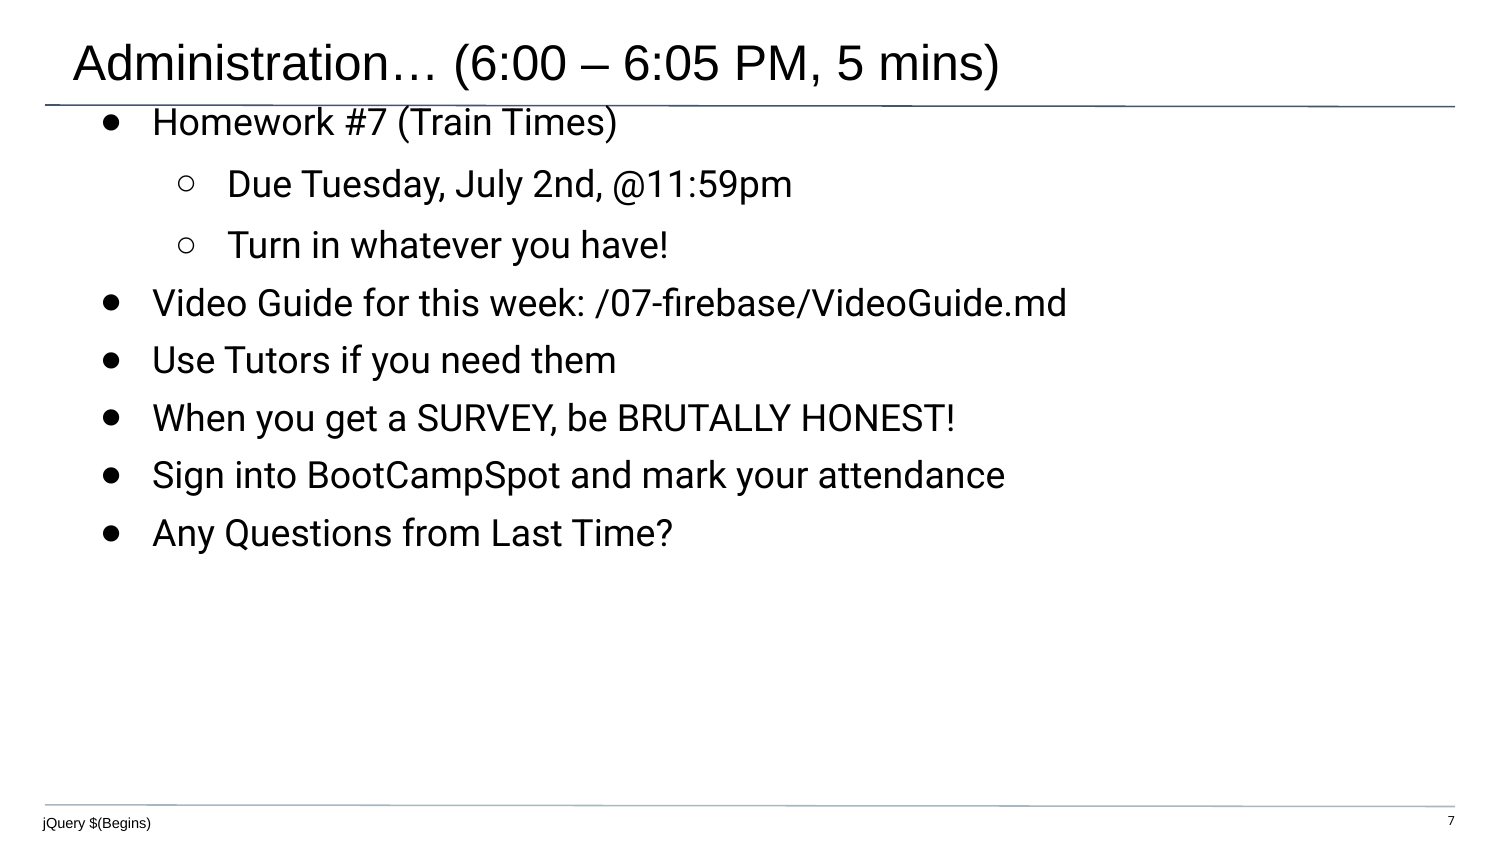

# Administration… (6:00 – 6:05 PM, 5 mins)
Homework #7 (Train Times)
Due Tuesday, July 2nd, @11:59pm
Turn in whatever you have!
Video Guide for this week: /07-firebase/VideoGuide.md
Use Tutors if you need them
When you get a SURVEY, be BRUTALLY HONEST!
Sign into BootCampSpot and mark your attendance
Any Questions from Last Time?

jQuery $(Begins)